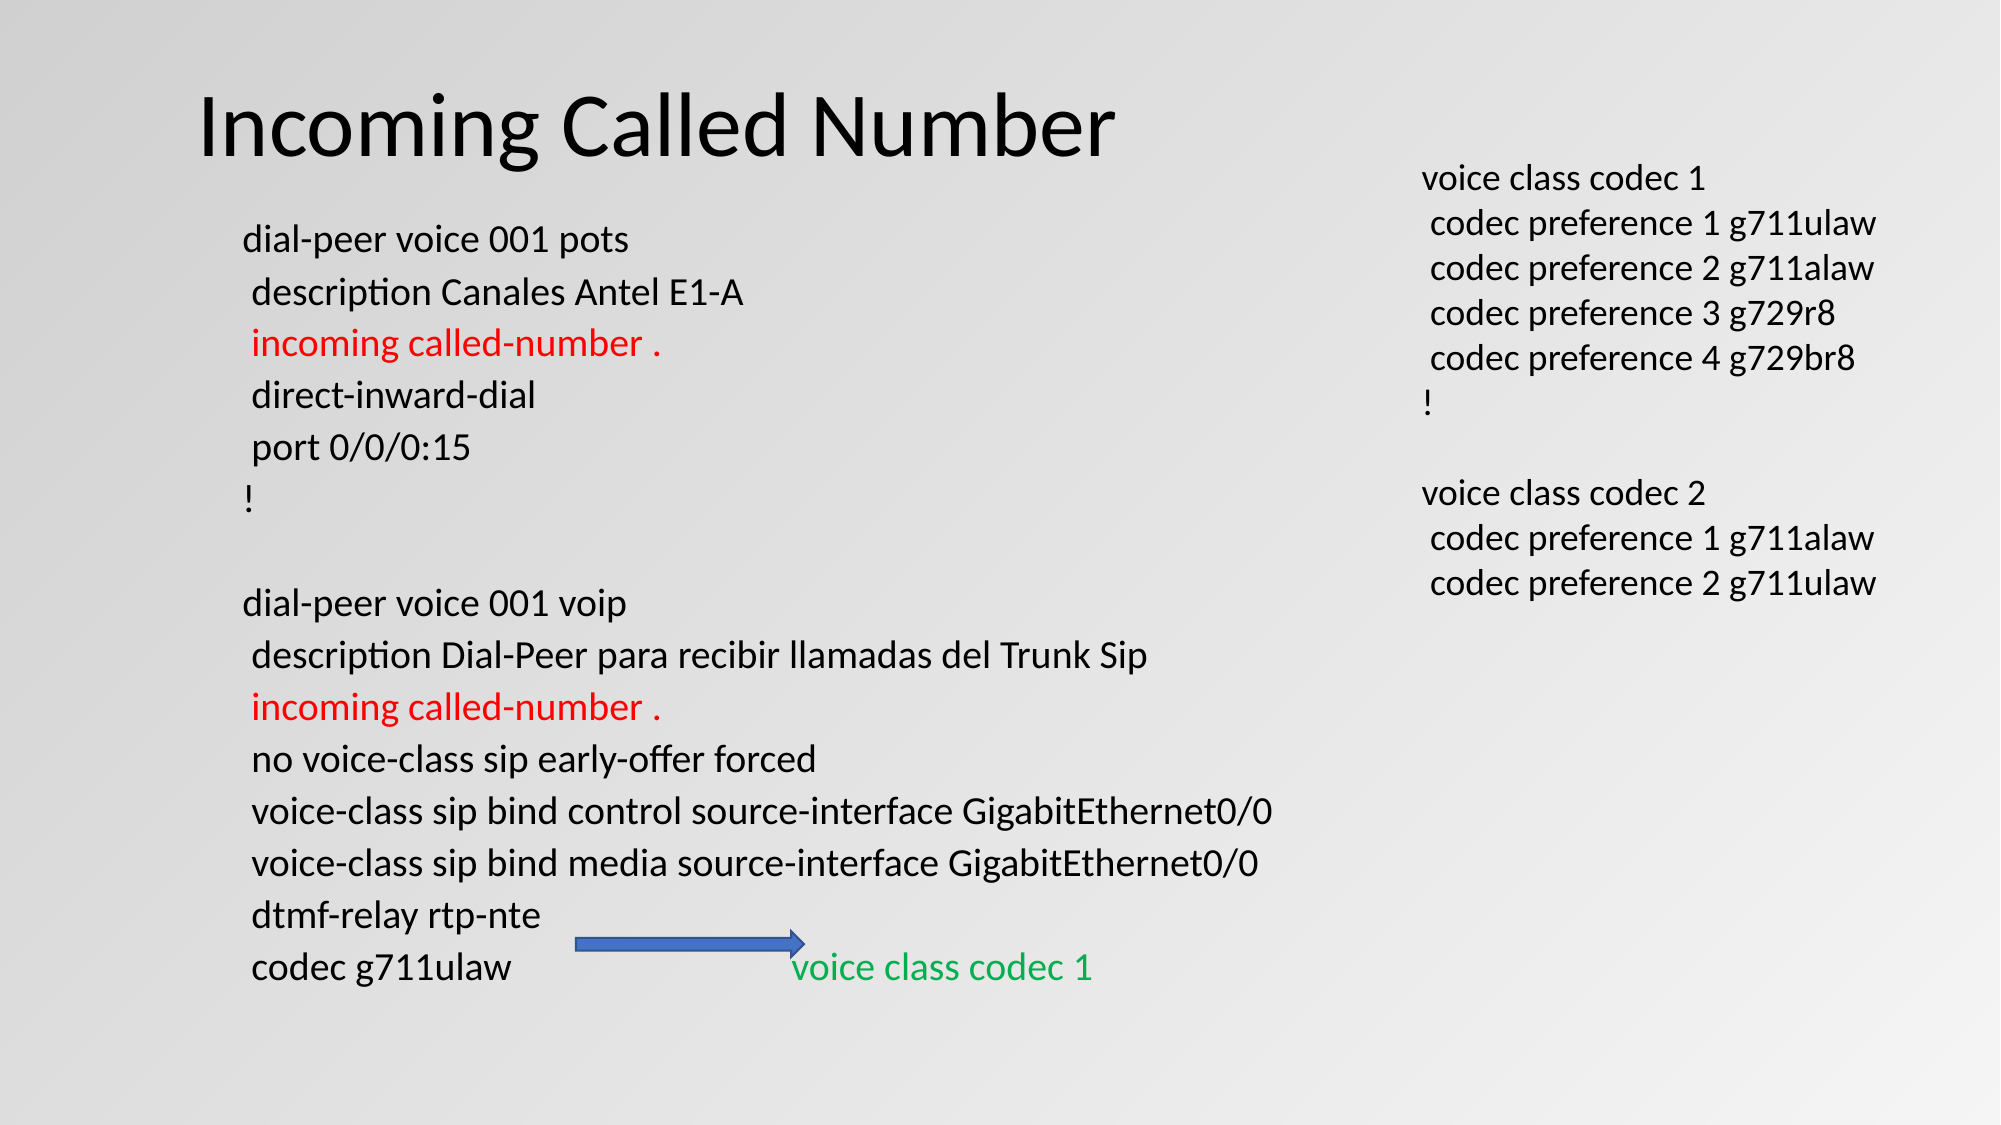

# Incoming Called Number
voice class codec 1
 codec preference 1 g711ulaw
 codec preference 2 g711alaw
 codec preference 3 g729r8
 codec preference 4 g729br8
!

voice class codec 2
 codec preference 1 g711alaw
 codec preference 2 g711ulaw
dial-peer voice 001 pots
 description Canales Antel E1-A
 incoming called-number .
 direct-inward-dial
 port 0/0/0:15
!

dial-peer voice 001 voip
 description Dial-Peer para recibir llamadas del Trunk Sip
 incoming called-number .
 no voice-class sip early-offer forced
 voice-class sip bind control source-interface GigabitEthernet0/0
 voice-class sip bind media source-interface GigabitEthernet0/0
 dtmf-relay rtp-nte
 codec g711ulaw                               voice class codec 1